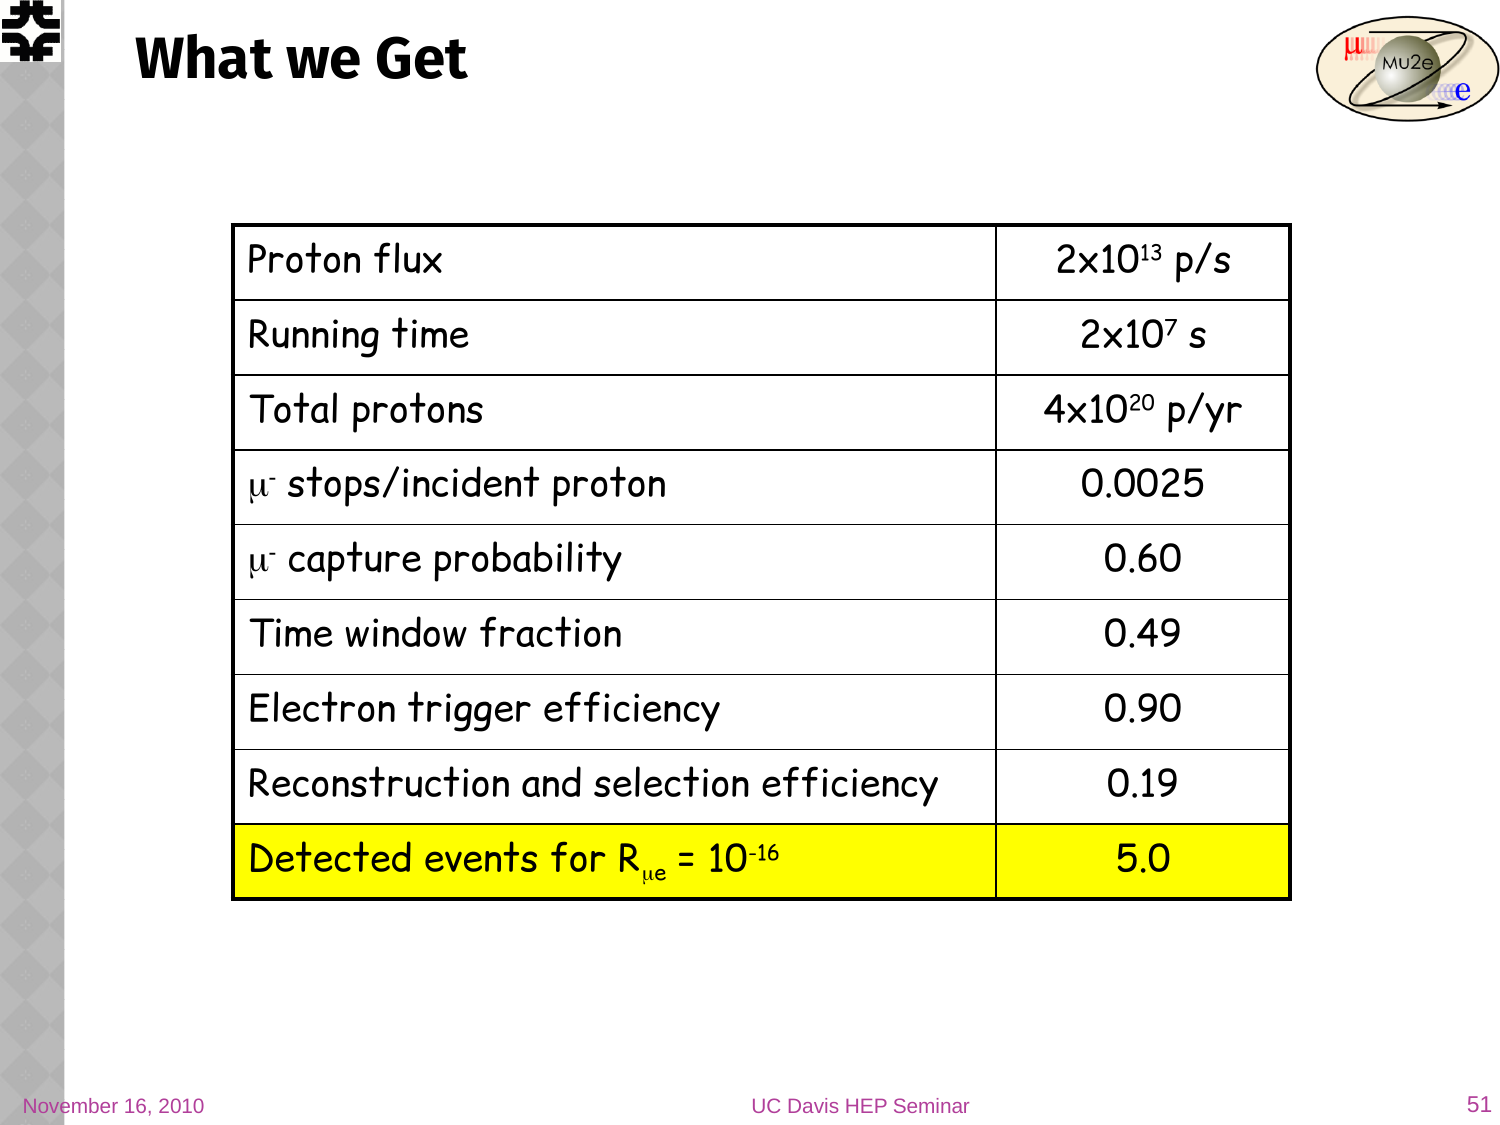

# What we Get
| Proton flux | 2x1013 p/s |
| --- | --- |
| Running time | 2x107 s |
| Total protons | 4x1020 p/yr |
| μ− stops/incident proton | 0.0025 |
| μ− capture probability | 0.60 |
| Time window fraction | 0.49 |
| Electron trigger efficiency | 0.90 |
| Reconstruction and selection efficiency | 0.19 |
| Detected events for Rμe = 10-16 | 5.0 |
November 16, 2010
UC Davis HEP Seminar
51